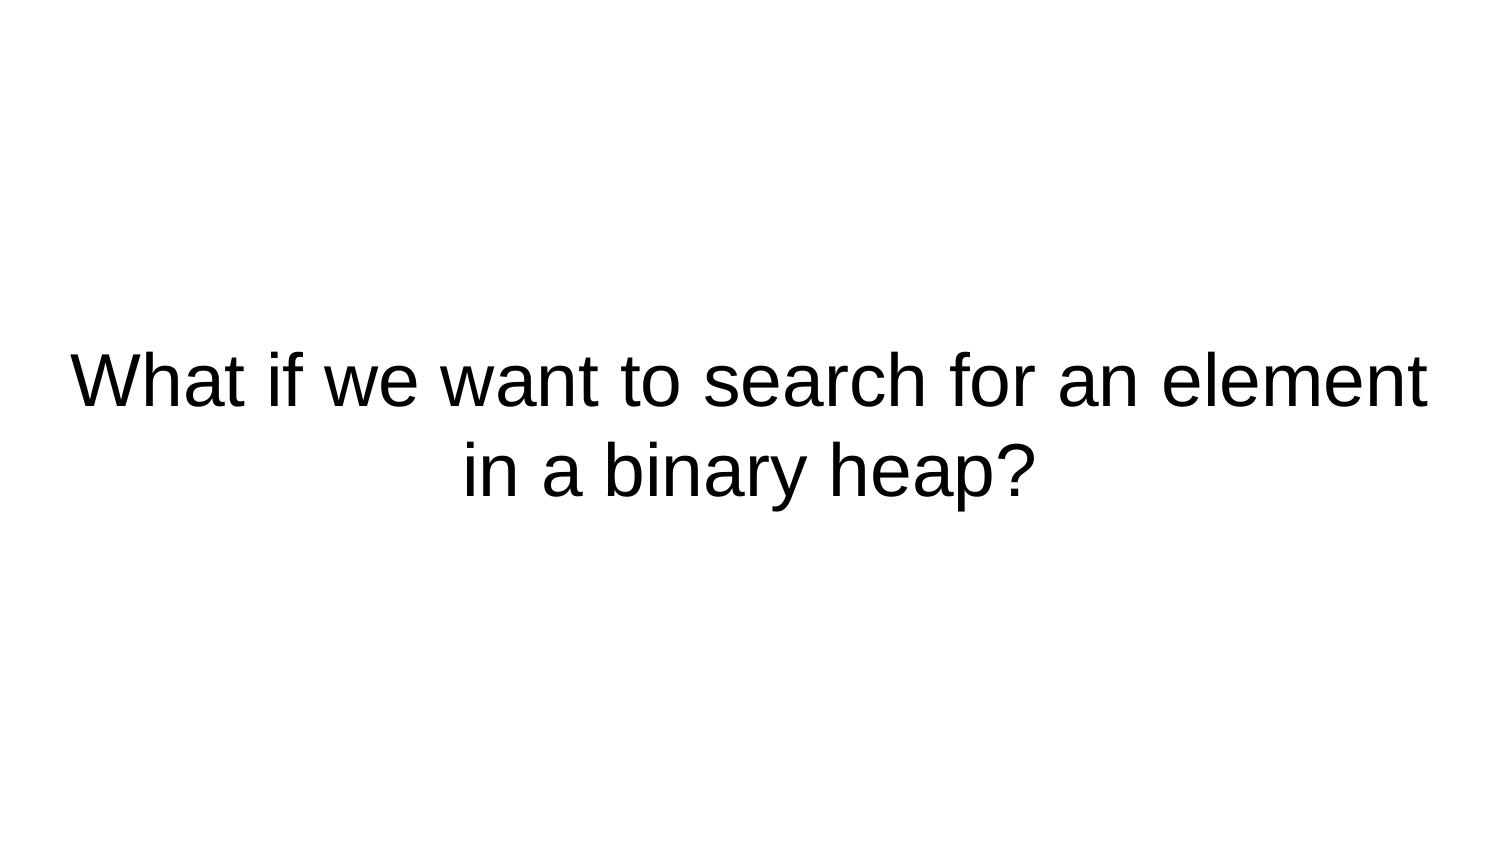

# What if we want to search for an element in a binary heap?